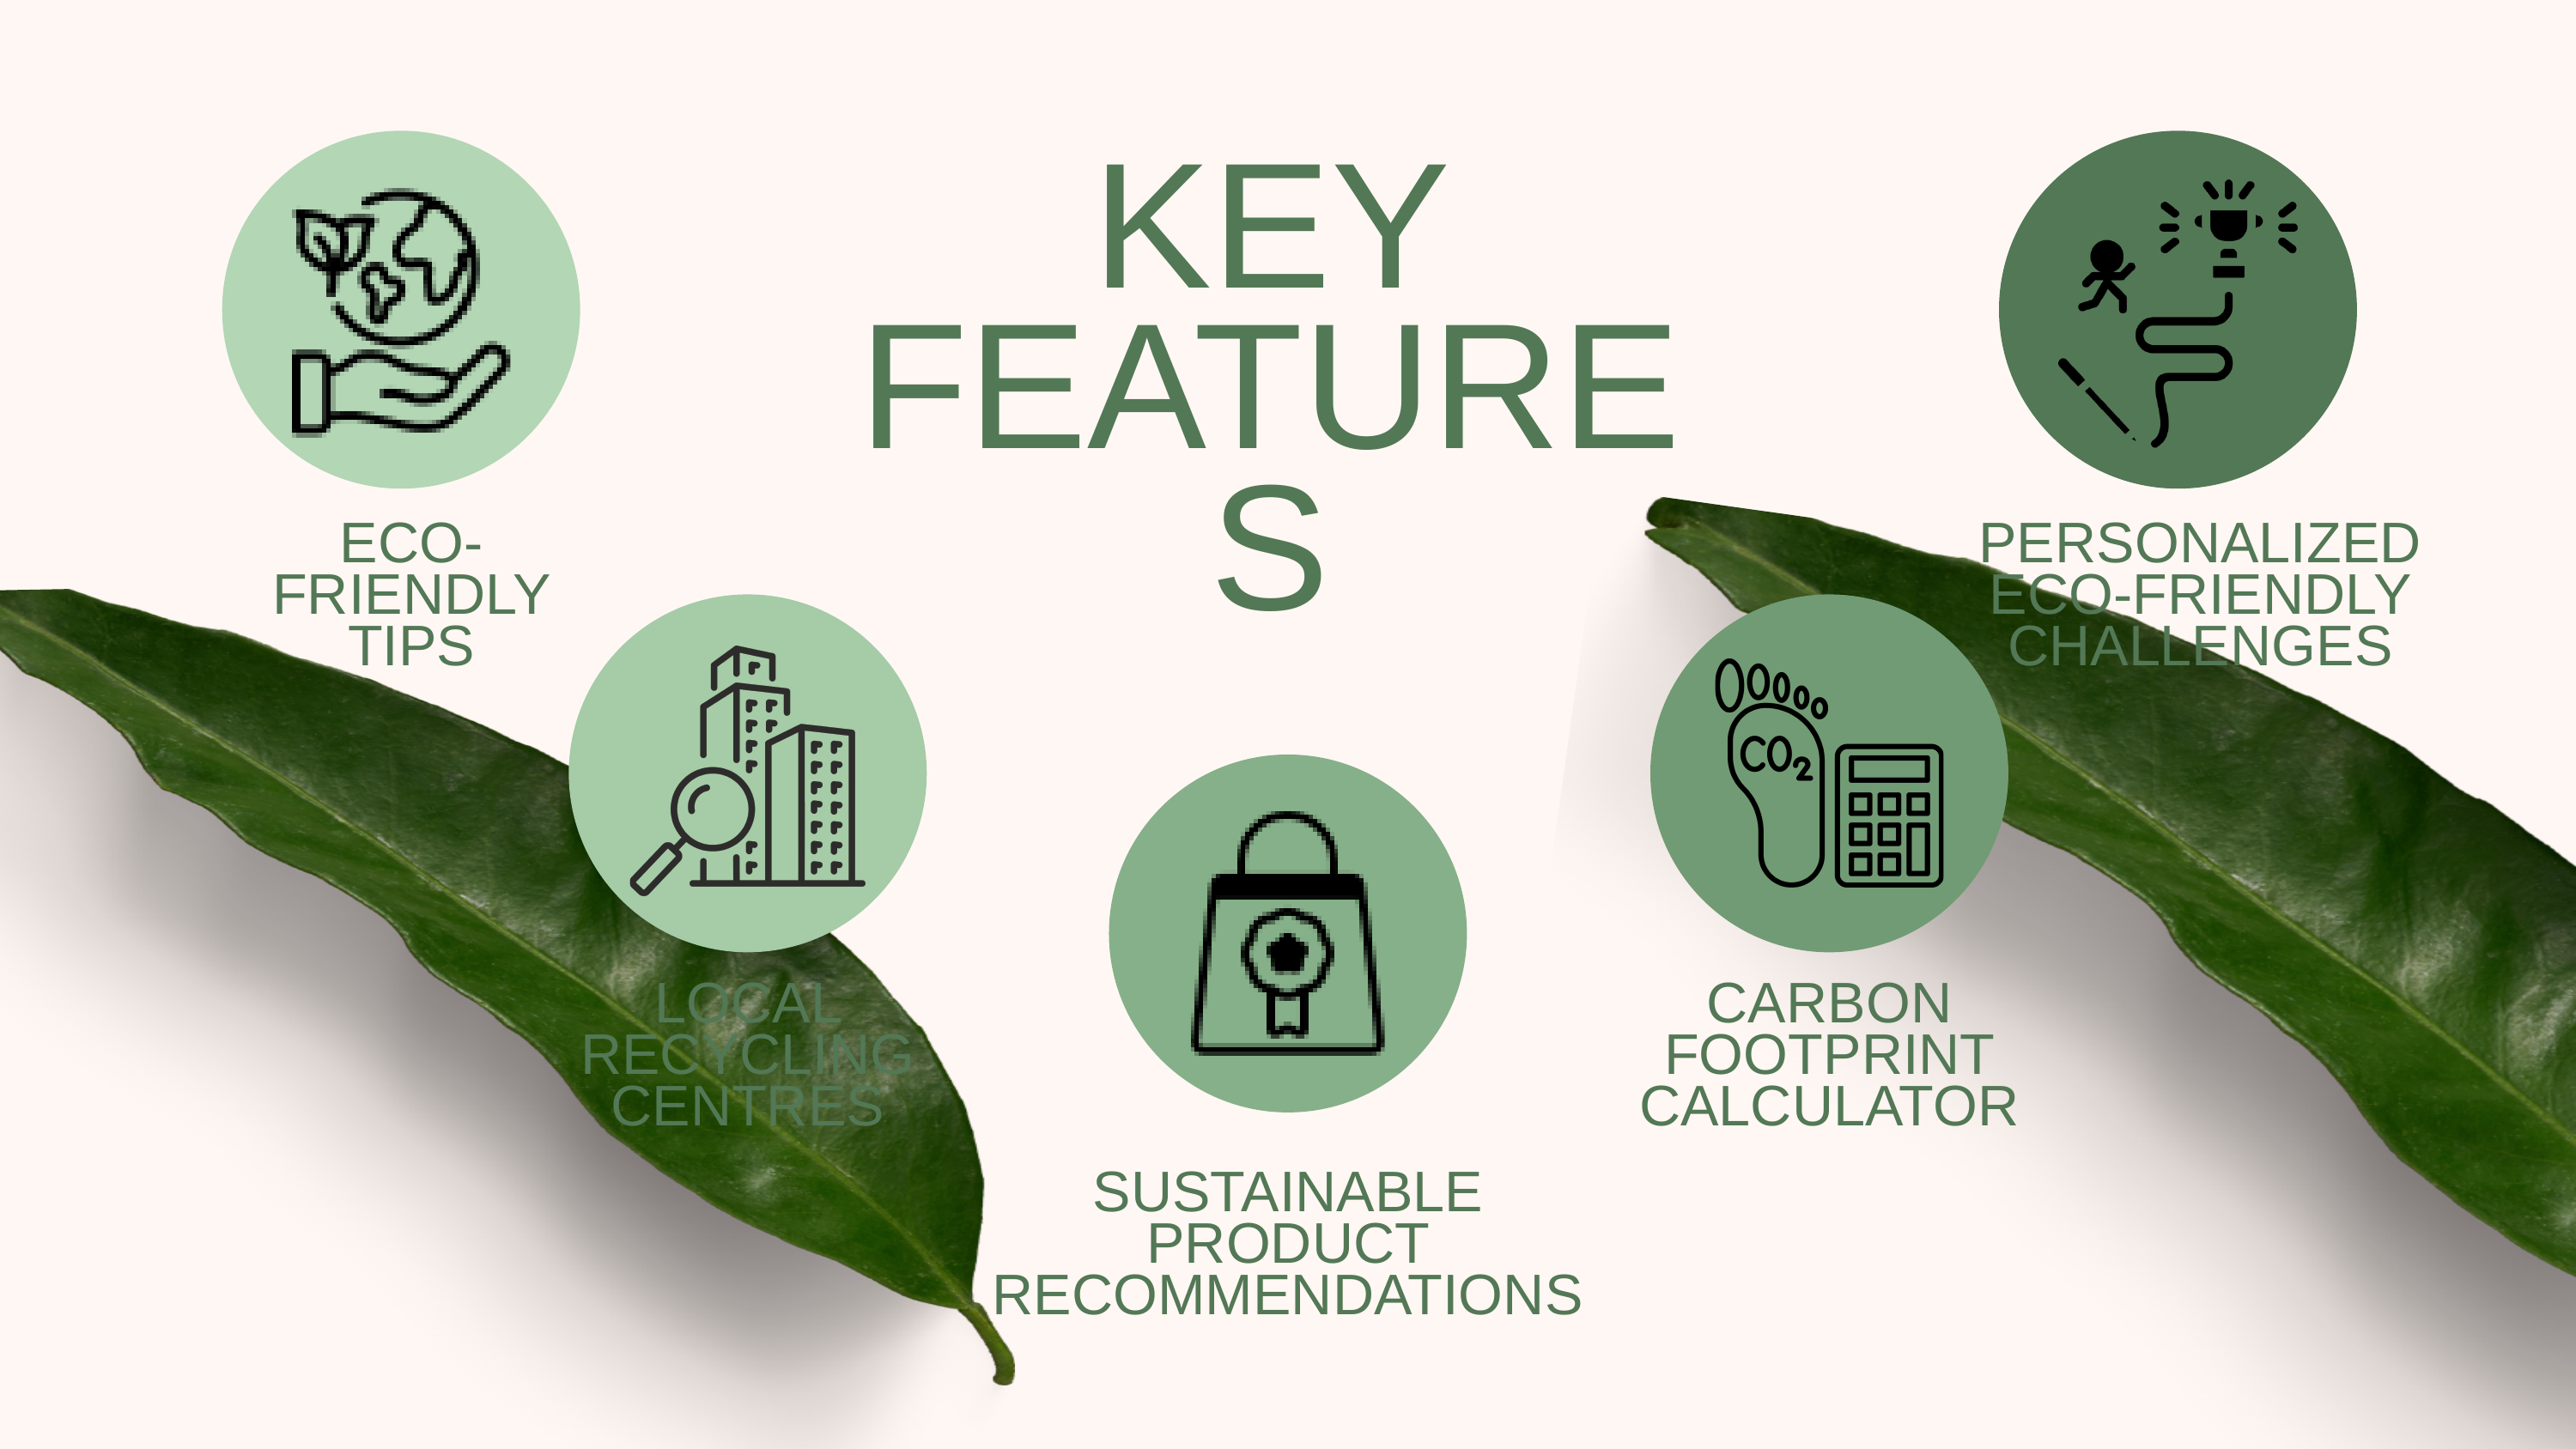

KEY FEATURES

ECO-FRIENDLY TIPS
PERSONALIZED ECO-FRIENDLY CHALLENGES

LOCAL RECYCLING CENTRES
CARBON FOOTPRINT CALCULATOR
SUSTAINABLE PRODUCT RECOMMENDATIONS